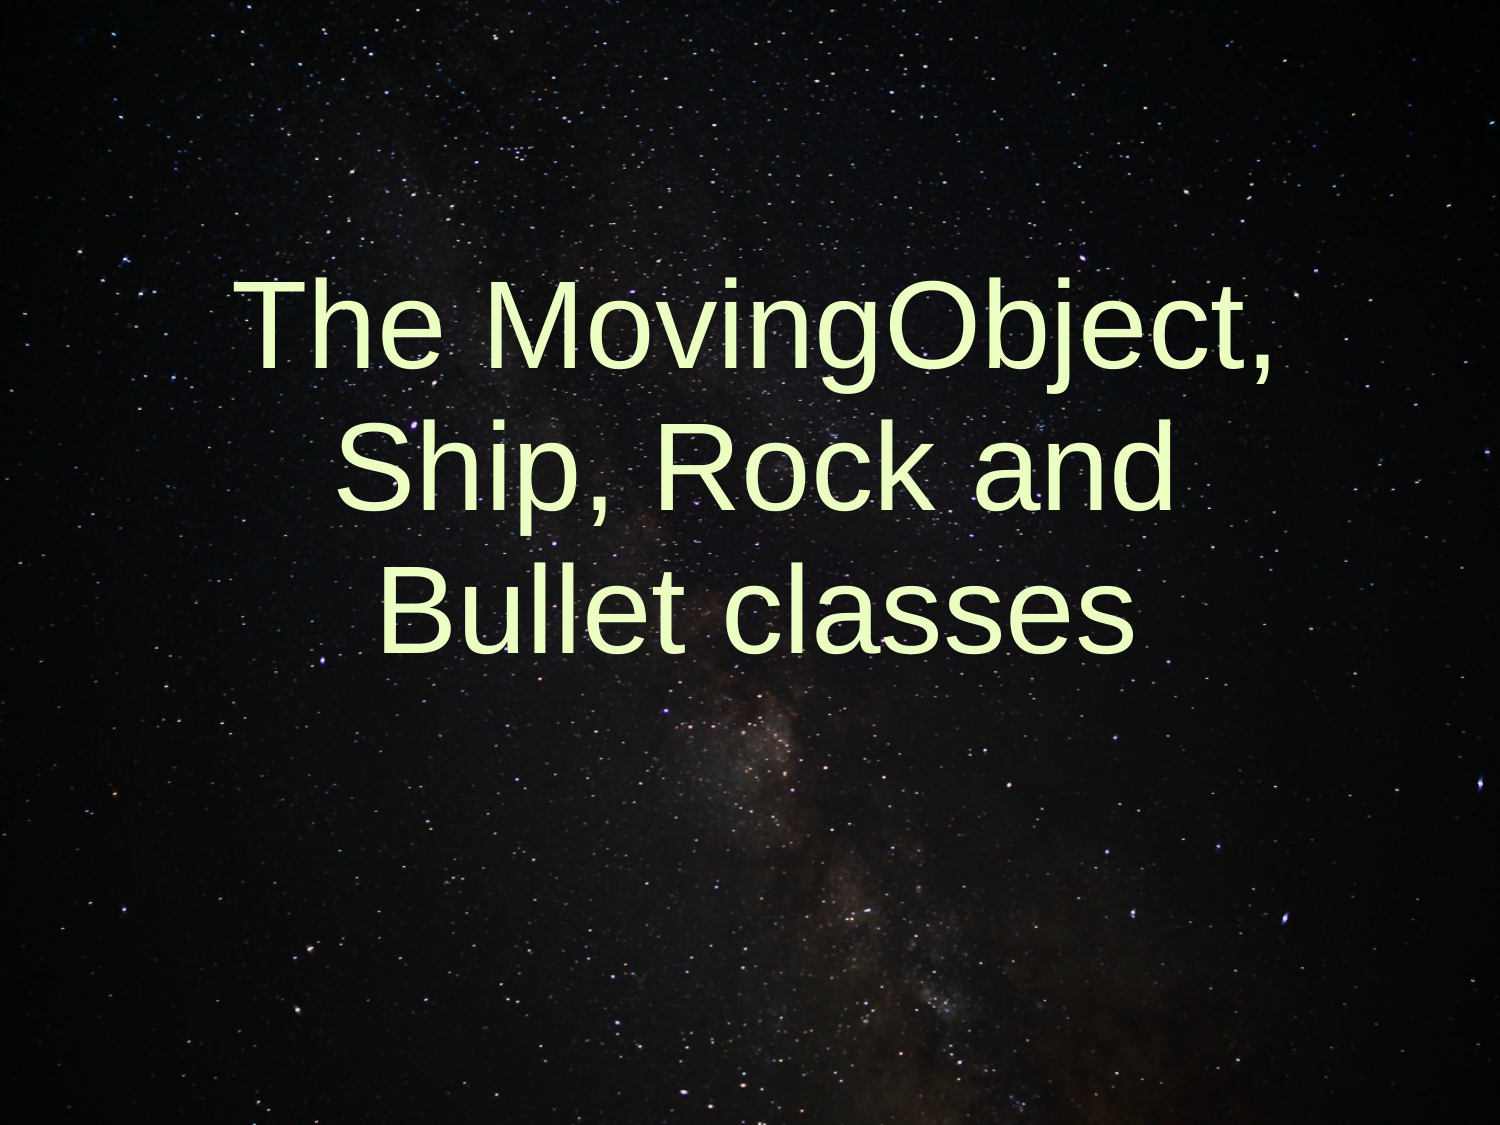

The MovingObject, Ship, Rock and Bullet classes